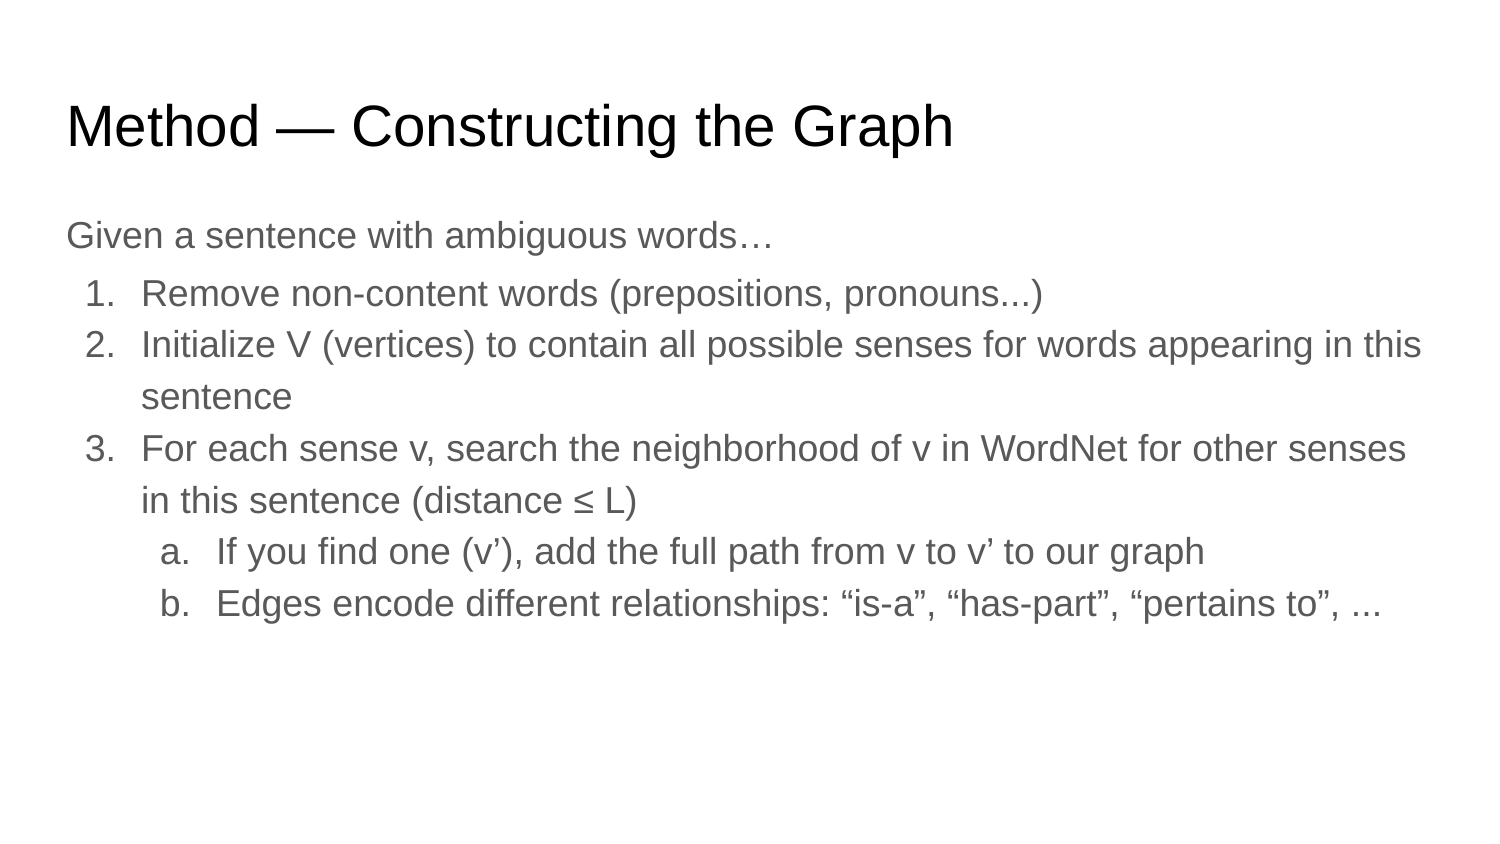

# Method — Constructing the Graph
Given a sentence with ambiguous words…
Remove non-content words (prepositions, pronouns...)
Initialize V (vertices) to contain all possible senses for words appearing in this sentence
For each sense v, search the neighborhood of v in WordNet for other senses in this sentence (distance ≤ L)
If you find one (v’), add the full path from v to v’ to our graph
Edges encode different relationships: “is-a”, “has-part”, “pertains to”, ...